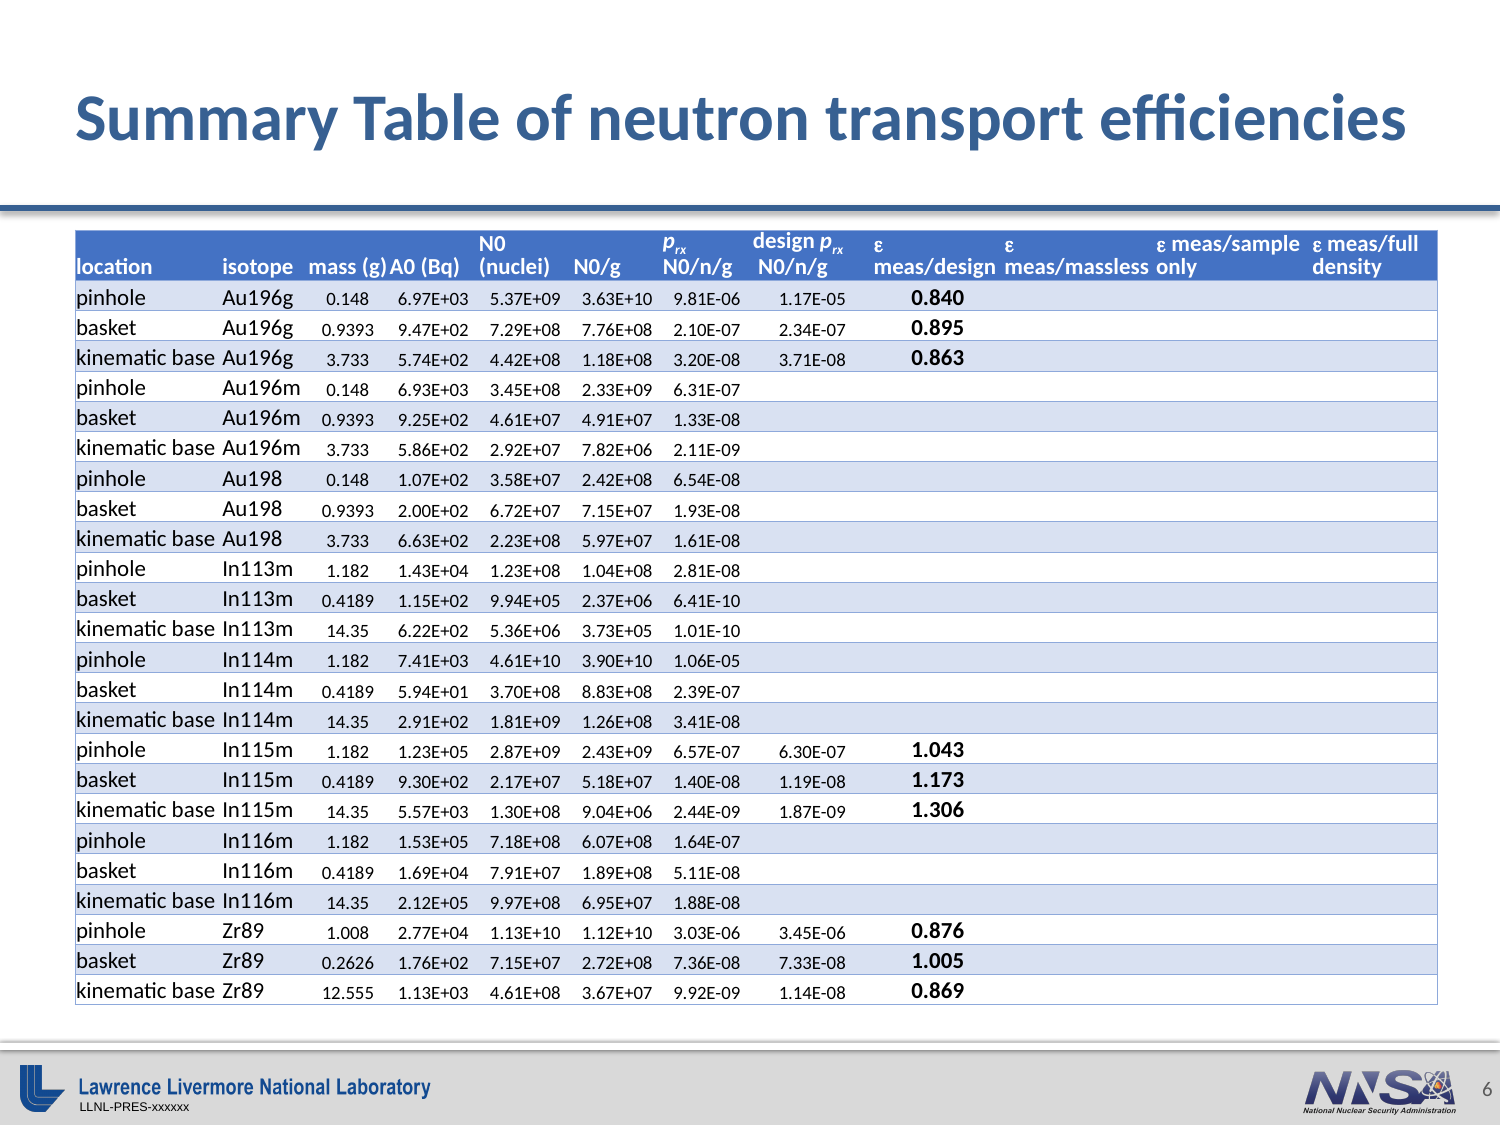

# Summary Table of neutron transport efficiencies
| location | isotope | mass (g) | A0 (Bq) | N0 (nuclei) | N0/g | prx N0/n/g | design prx N0/n/g | ε meas/design | ε meas/massless | ε meas/sample only | ε meas/full density |
| --- | --- | --- | --- | --- | --- | --- | --- | --- | --- | --- | --- |
| pinhole | Au196g | 0.148 | 6.97E+03 | 5.37E+09 | 3.63E+10 | 9.81E-06 | 1.17E-05 | 0.840 |  |  |  |
| basket | Au196g | 0.9393 | 9.47E+02 | 7.29E+08 | 7.76E+08 | 2.10E-07 | 2.34E-07 | 0.895 |  |  |  |
| kinematic base | Au196g | 3.733 | 5.74E+02 | 4.42E+08 | 1.18E+08 | 3.20E-08 | 3.71E-08 | 0.863 |  |  |  |
| pinhole | Au196m | 0.148 | 6.93E+03 | 3.45E+08 | 2.33E+09 | 6.31E-07 |  |  |  |  |  |
| basket | Au196m | 0.9393 | 9.25E+02 | 4.61E+07 | 4.91E+07 | 1.33E-08 |  |  |  |  |  |
| kinematic base | Au196m | 3.733 | 5.86E+02 | 2.92E+07 | 7.82E+06 | 2.11E-09 |  |  |  |  |  |
| pinhole | Au198 | 0.148 | 1.07E+02 | 3.58E+07 | 2.42E+08 | 6.54E-08 |  |  |  |  |  |
| basket | Au198 | 0.9393 | 2.00E+02 | 6.72E+07 | 7.15E+07 | 1.93E-08 |  |  |  |  |  |
| kinematic base | Au198 | 3.733 | 6.63E+02 | 2.23E+08 | 5.97E+07 | 1.61E-08 |  |  |  |  |  |
| pinhole | In113m | 1.182 | 1.43E+04 | 1.23E+08 | 1.04E+08 | 2.81E-08 |  |  |  |  |  |
| basket | In113m | 0.4189 | 1.15E+02 | 9.94E+05 | 2.37E+06 | 6.41E-10 |  |  |  |  |  |
| kinematic base | In113m | 14.35 | 6.22E+02 | 5.36E+06 | 3.73E+05 | 1.01E-10 |  |  |  |  |  |
| pinhole | In114m | 1.182 | 7.41E+03 | 4.61E+10 | 3.90E+10 | 1.06E-05 |  |  |  |  |  |
| basket | In114m | 0.4189 | 5.94E+01 | 3.70E+08 | 8.83E+08 | 2.39E-07 |  |  |  |  |  |
| kinematic base | In114m | 14.35 | 2.91E+02 | 1.81E+09 | 1.26E+08 | 3.41E-08 |  |  |  |  |  |
| pinhole | In115m | 1.182 | 1.23E+05 | 2.87E+09 | 2.43E+09 | 6.57E-07 | 6.30E-07 | 1.043 |  |  |  |
| basket | In115m | 0.4189 | 9.30E+02 | 2.17E+07 | 5.18E+07 | 1.40E-08 | 1.19E-08 | 1.173 |  |  |  |
| kinematic base | In115m | 14.35 | 5.57E+03 | 1.30E+08 | 9.04E+06 | 2.44E-09 | 1.87E-09 | 1.306 |  |  |  |
| pinhole | In116m | 1.182 | 1.53E+05 | 7.18E+08 | 6.07E+08 | 1.64E-07 |  |  |  |  |  |
| basket | In116m | 0.4189 | 1.69E+04 | 7.91E+07 | 1.89E+08 | 5.11E-08 |  |  |  |  |  |
| kinematic base | In116m | 14.35 | 2.12E+05 | 9.97E+08 | 6.95E+07 | 1.88E-08 |  |  |  |  |  |
| pinhole | Zr89 | 1.008 | 2.77E+04 | 1.13E+10 | 1.12E+10 | 3.03E-06 | 3.45E-06 | 0.876 |  |  |  |
| basket | Zr89 | 0.2626 | 1.76E+02 | 7.15E+07 | 2.72E+08 | 7.36E-08 | 7.33E-08 | 1.005 |  |  |  |
| kinematic base | Zr89 | 12.555 | 1.13E+03 | 4.61E+08 | 3.67E+07 | 9.92E-09 | 1.14E-08 | 0.869 |  |  |  |